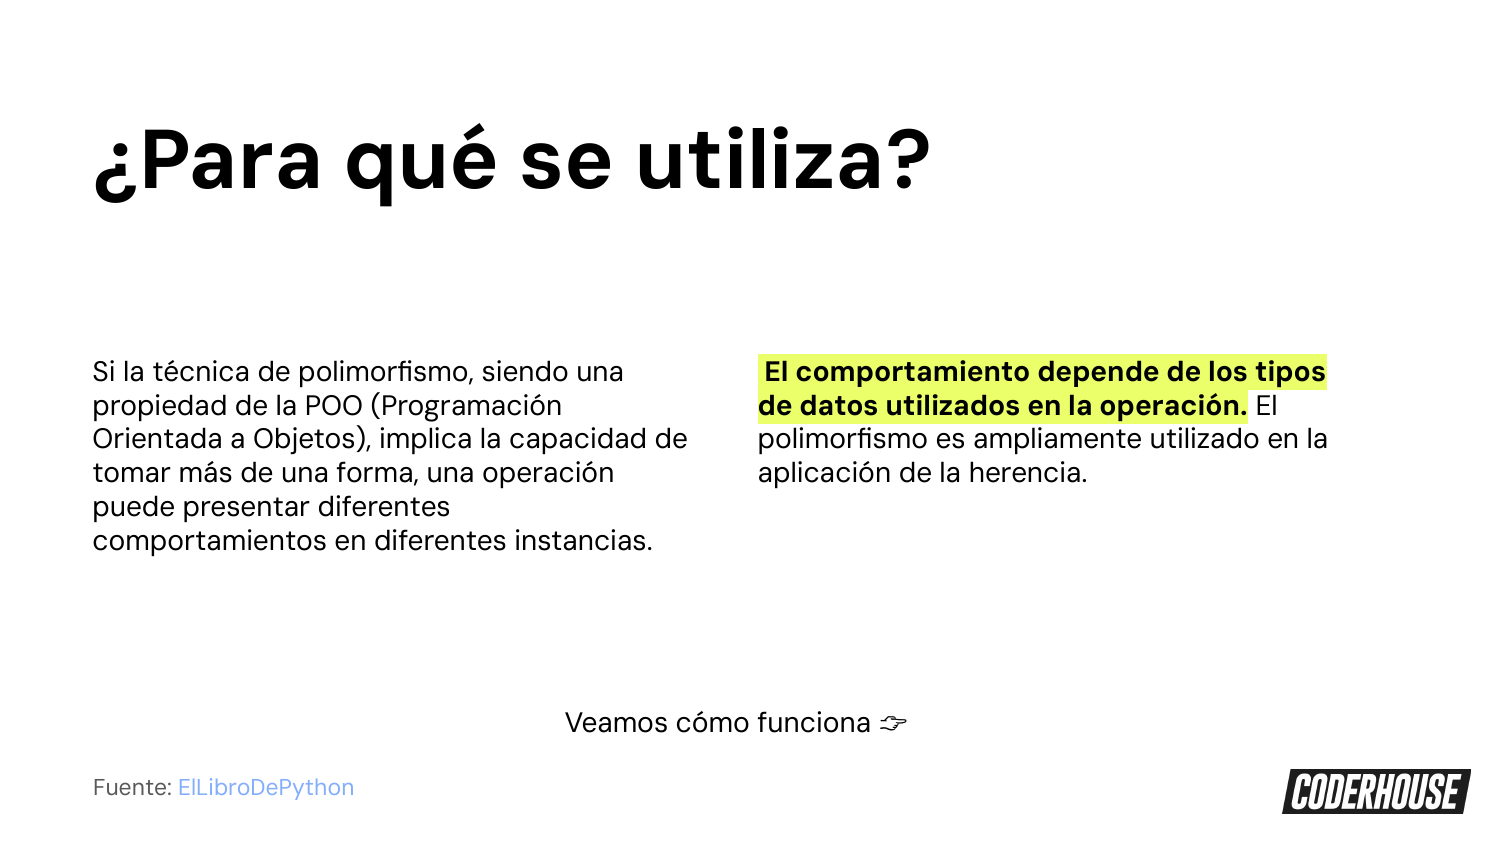

¿Para qué se utiliza?
Si la técnica de polimorfismo, siendo una propiedad de la POO (Programación Orientada a Objetos), implica la capacidad de tomar más de una forma, una operación puede presentar diferentes comportamientos en diferentes instancias.
 El comportamiento depende de los tipos de datos utilizados en la operación. El polimorfismo es ampliamente utilizado en la aplicación de la herencia.
Veamos cómo funciona 👉
Fuente: ElLibroDePython